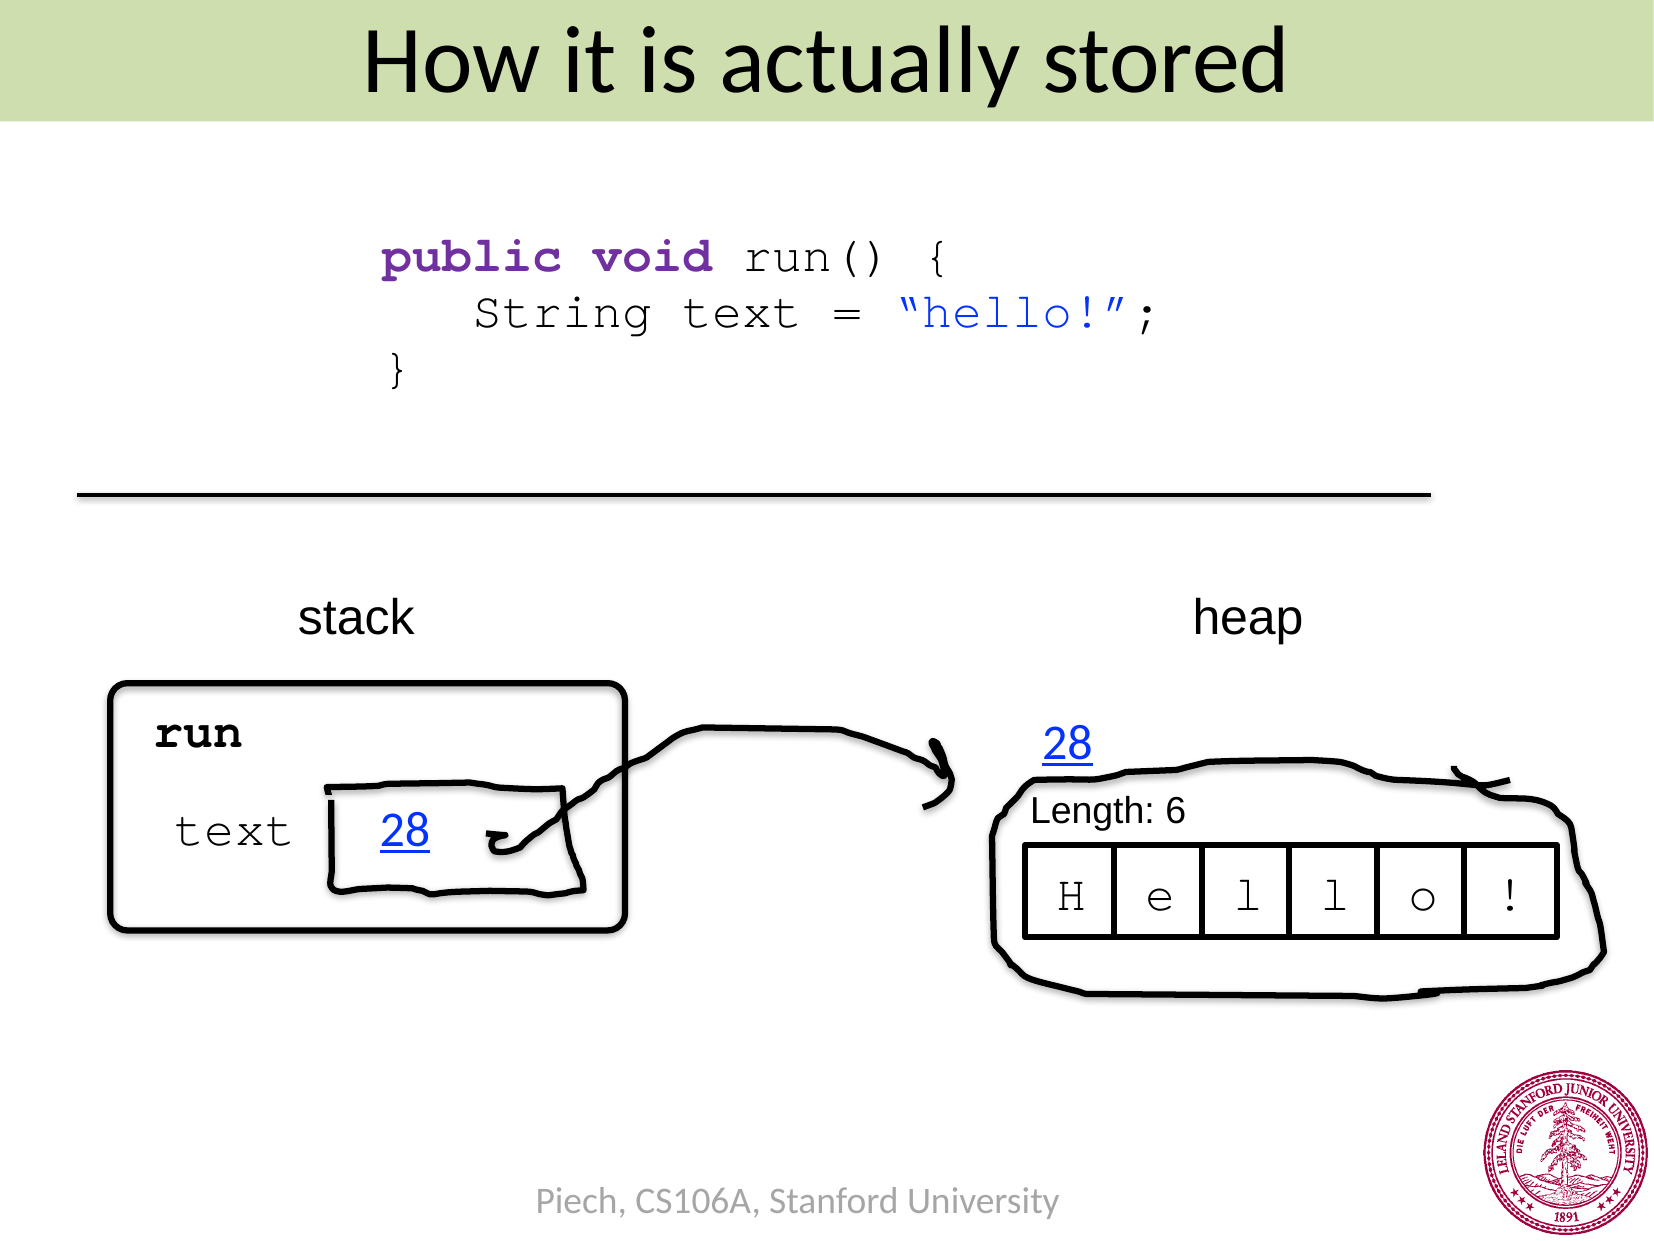

How it is actually stored
public void run() {
   String text = “hello!”;
}
stack
heap

run
28

Length: 6
text
28
H
e
l
l
o
!